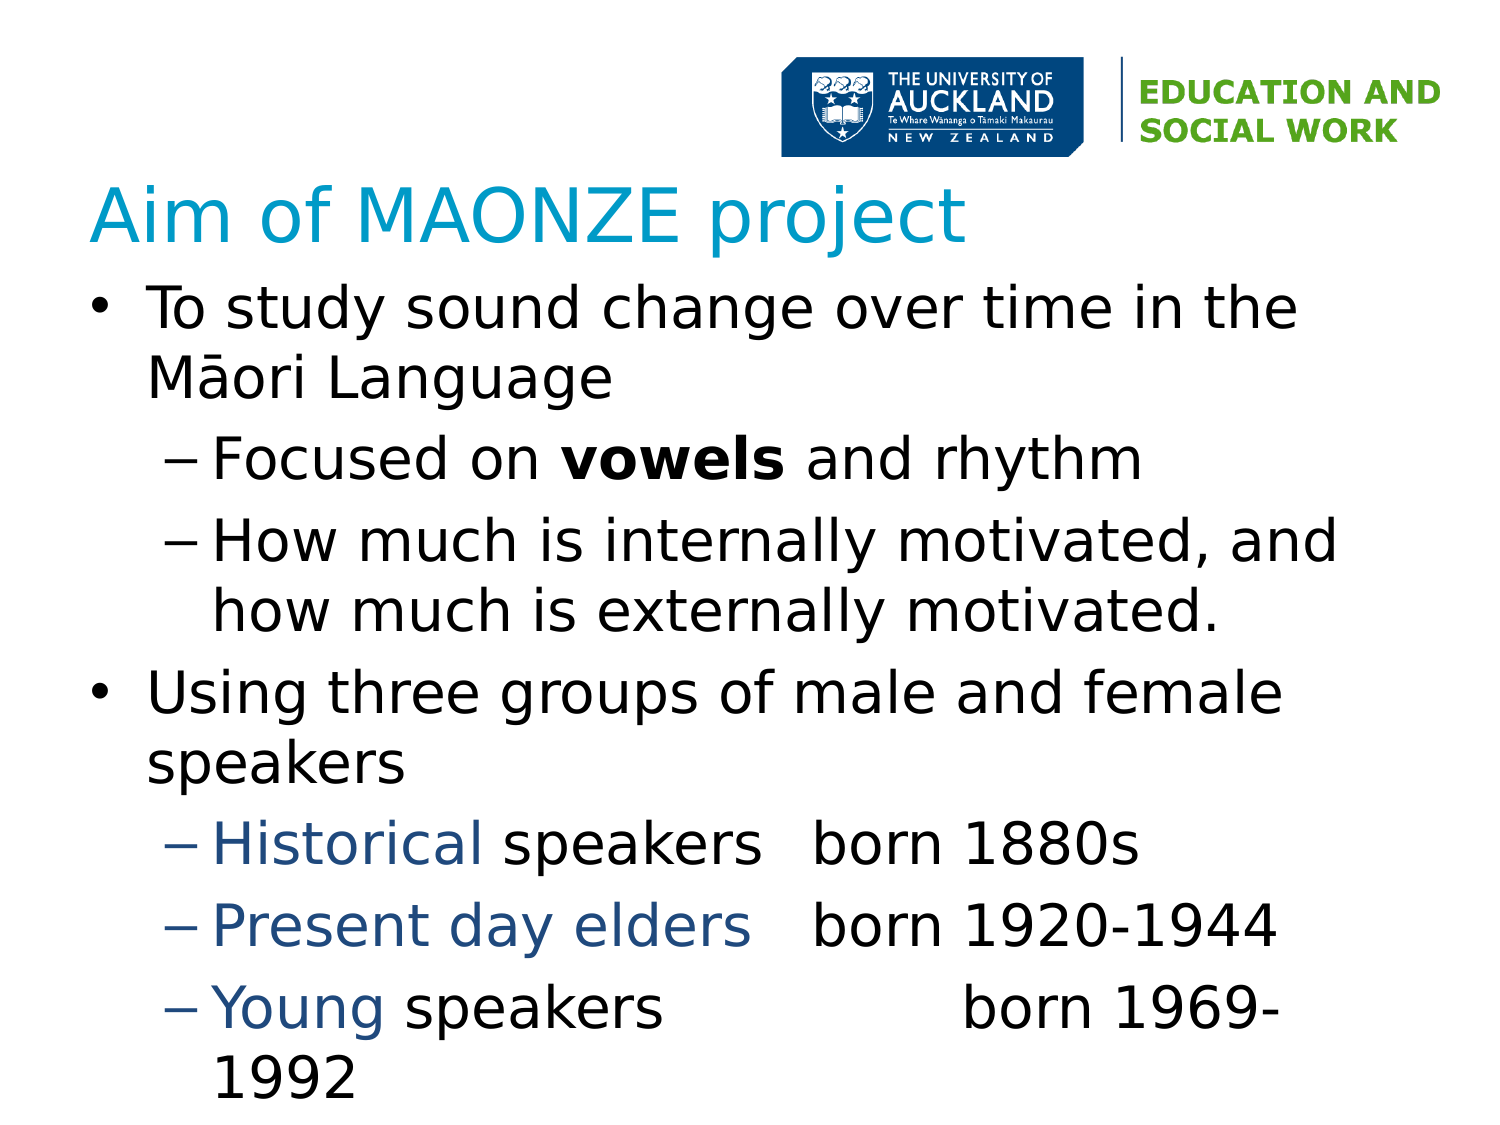

# Aim of MAONZE project
To study sound change over time in the Māori Language
Focused on vowels and rhythm
How much is internally motivated, and how much is externally motivated.
Using three groups of male and female speakers
Historical speakers 	born 1880s
Present day elders 	born 1920-1944
Young speakers 		born 1969-1992